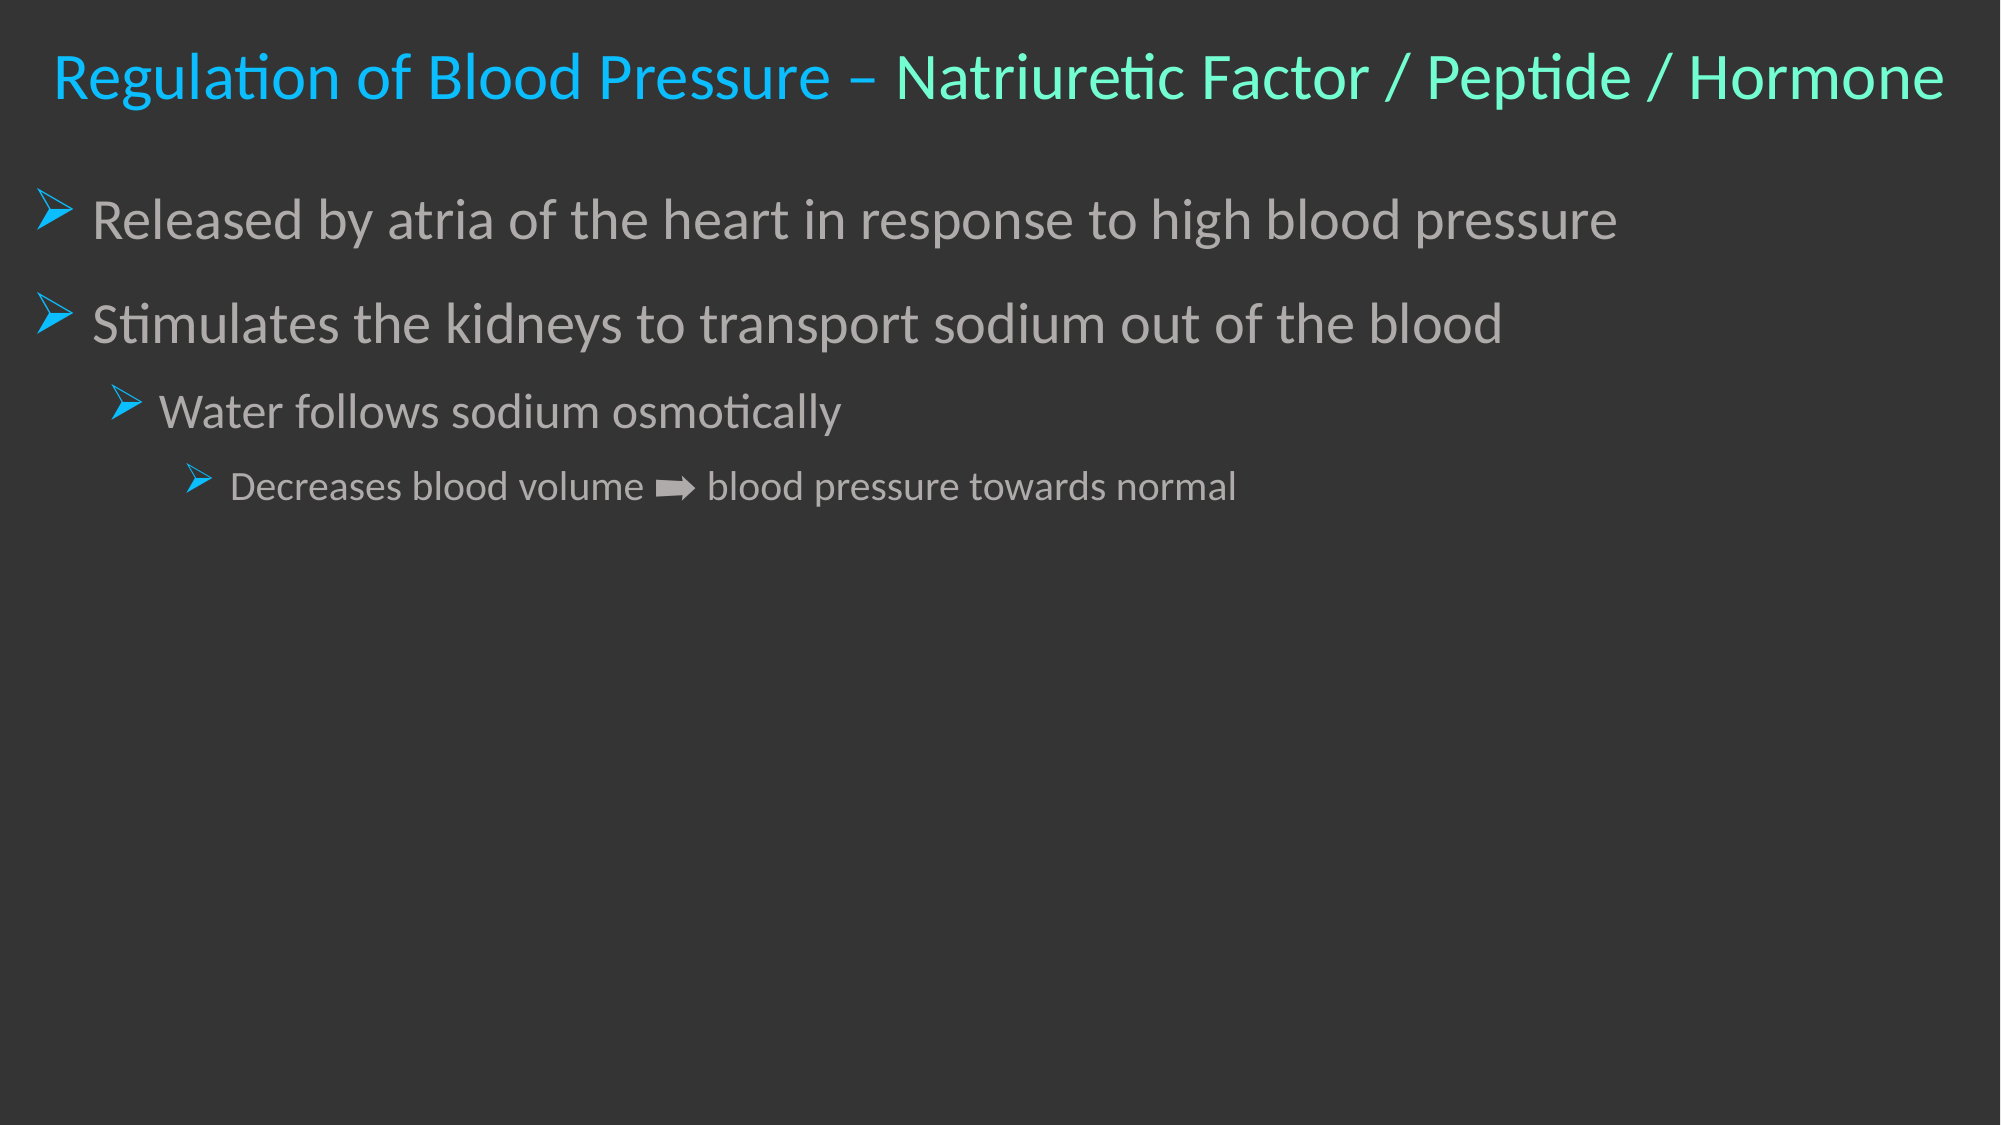

# Regulation of Blood Pressure – Natriuretic Factor / Peptide / Hormone
 Released by atria of the heart in response to high blood pressure
 Stimulates the kidneys to transport sodium out of the blood
 Water follows sodium osmotically
 Decreases blood volume ➡️ blood pressure towards normal